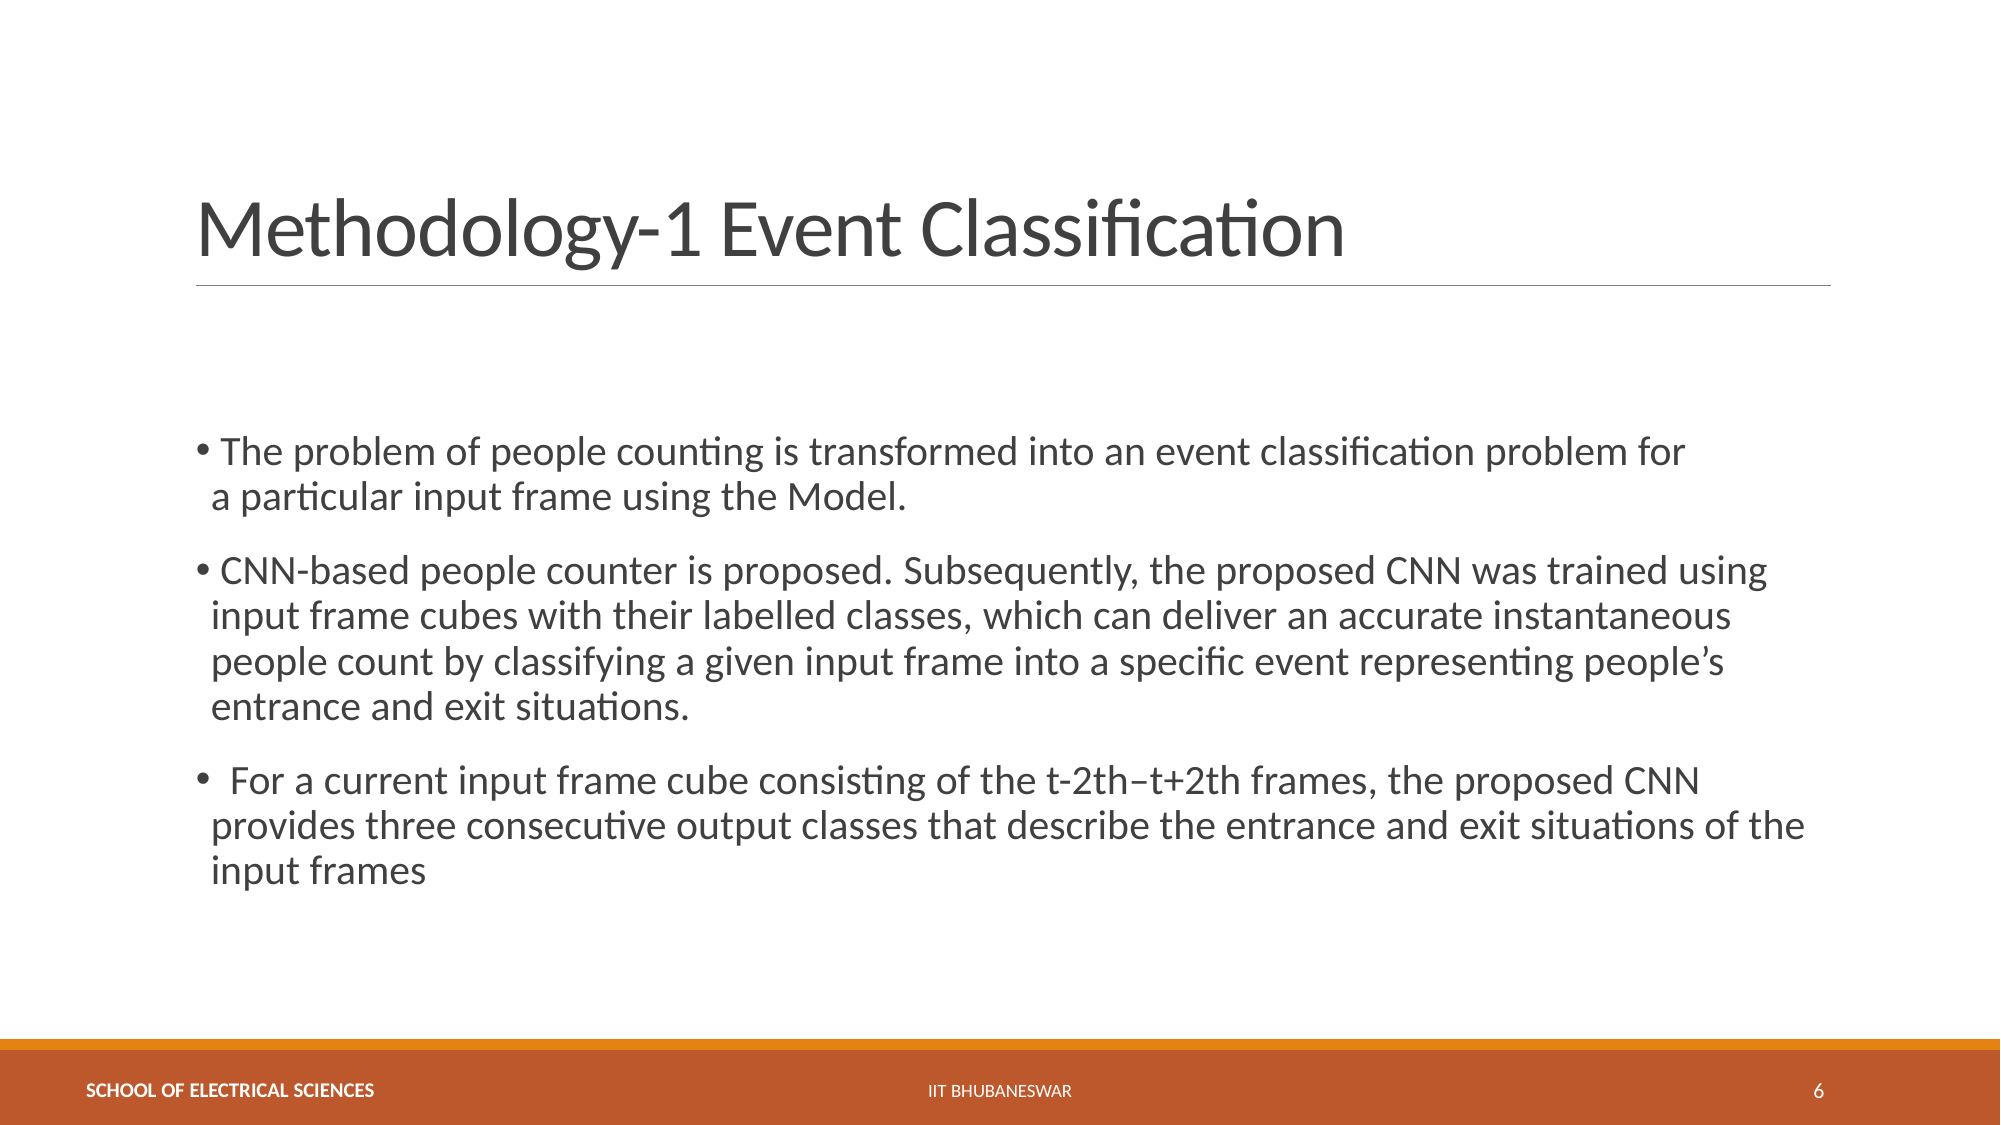

# Methodology-1 Event Classification
 The problem of people counting is transformed into an event classification problem for
a particular input frame using the Model.
 CNN-based people counter is proposed. Subsequently, the proposed CNN was trained using input frame cubes with their labelled classes, which can deliver an accurate instantaneous people count by classifying a given input frame into a specific event representing people’s entrance and exit situations.
  For a current input frame cube consisting of the t-2th–t+2th frames, the proposed CNN provides three consecutive output classes that describe the entrance and exit situations of the input frames

IIT BHUBANESWAR
6
SCHOOL OF ELECTRICAL SCIENCES